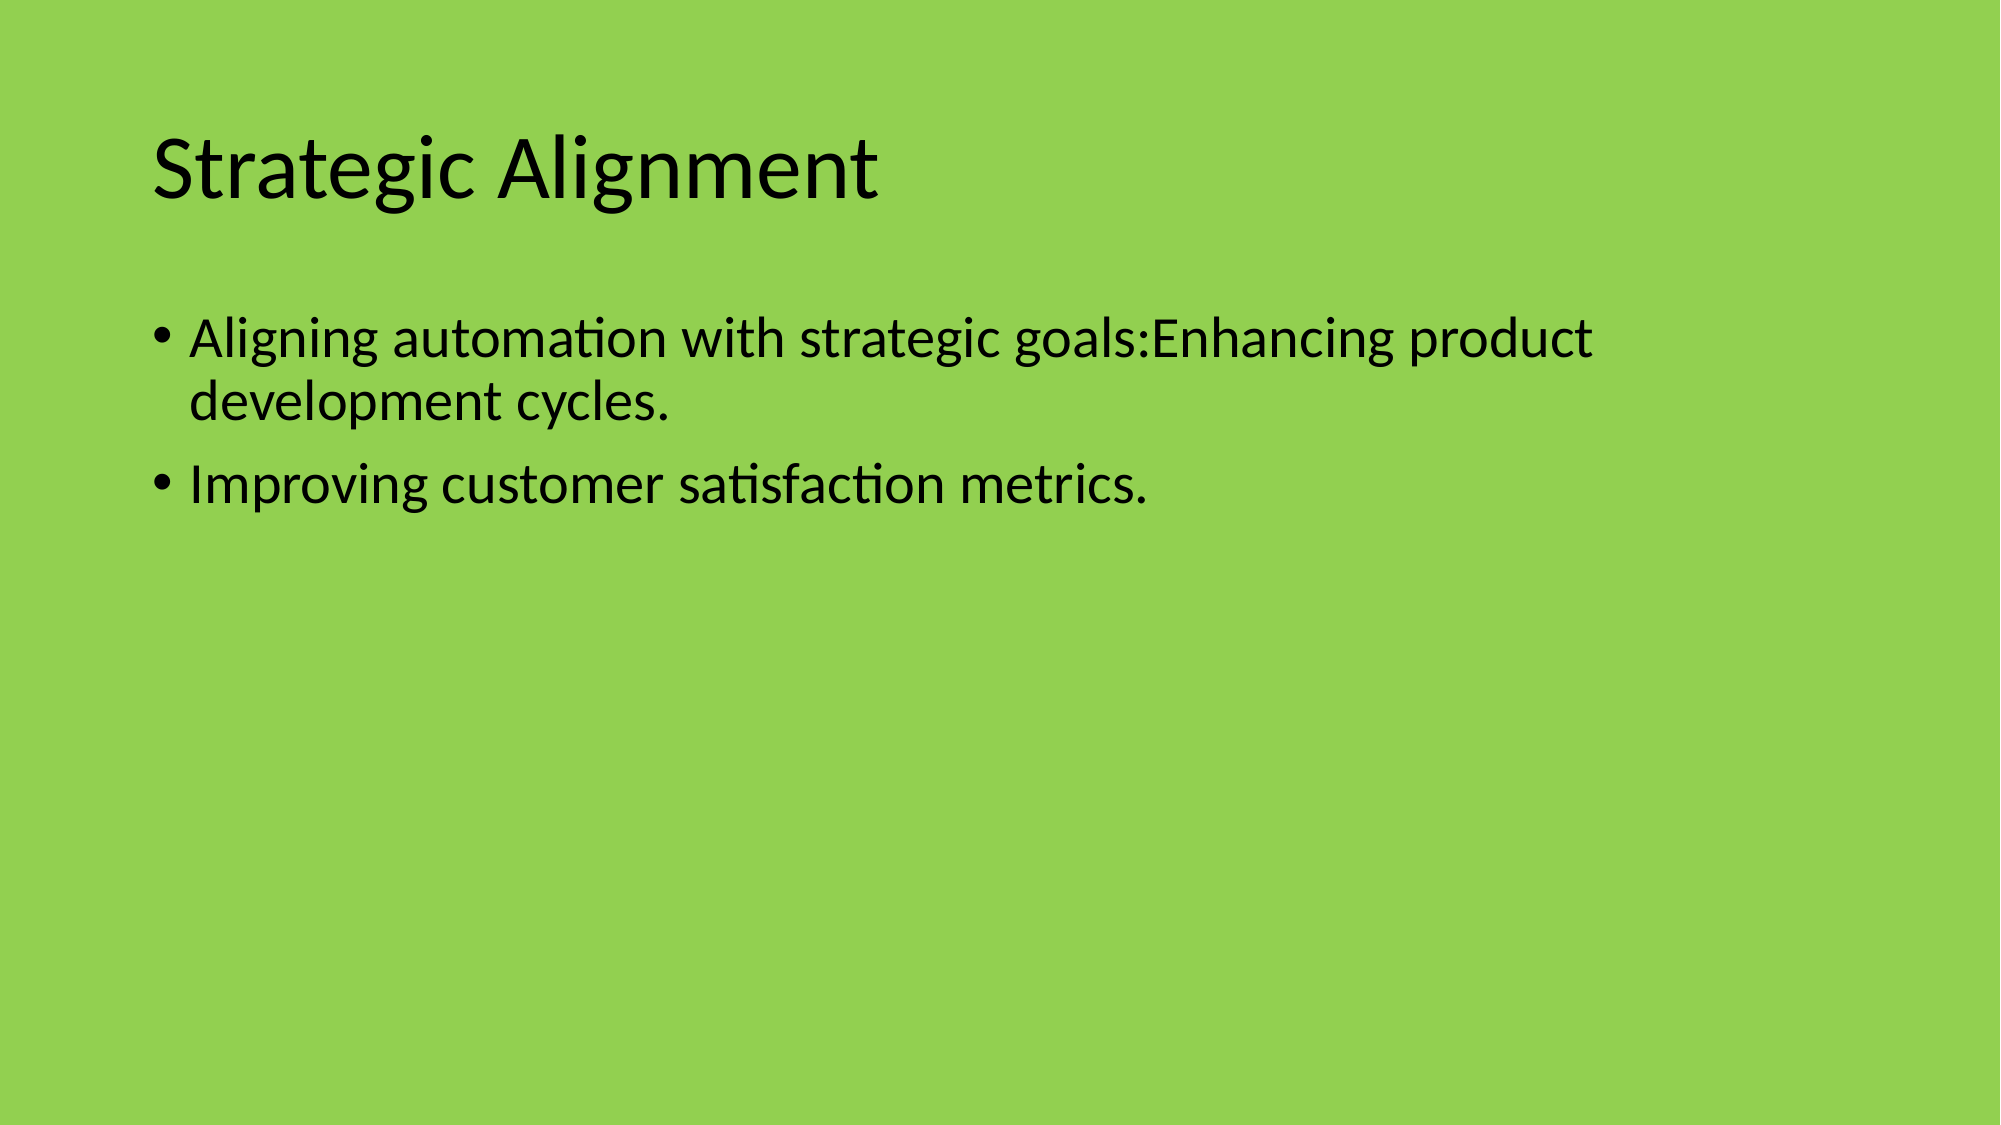

# Strategic Alignment
Aligning automation with strategic goals:Enhancing product development cycles.
Improving customer satisfaction metrics.